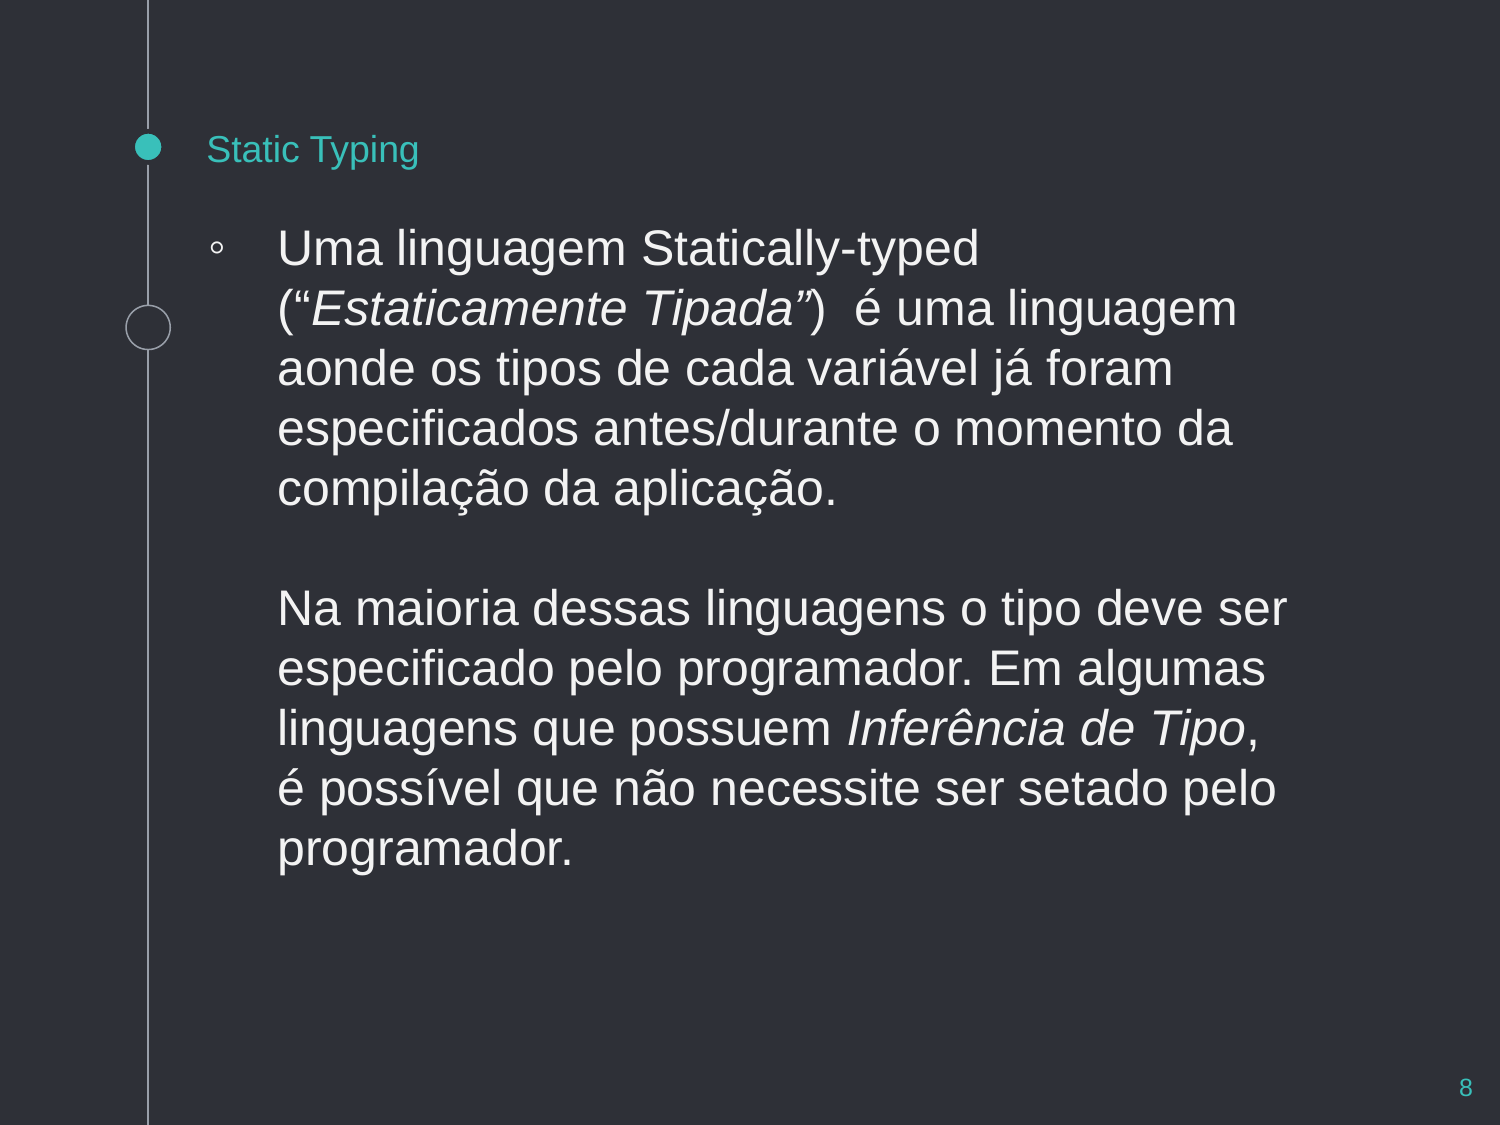

# Static Typing
Uma linguagem Statically-typed (“Estaticamente Tipada”)  é uma linguagem aonde os tipos de cada variável já foram especificados antes/durante o momento da compilação da aplicação.
Na maioria dessas linguagens o tipo deve ser especificado pelo programador. Em algumas linguagens que possuem Inferência de Tipo, é possível que não necessite ser setado pelo programador.
8